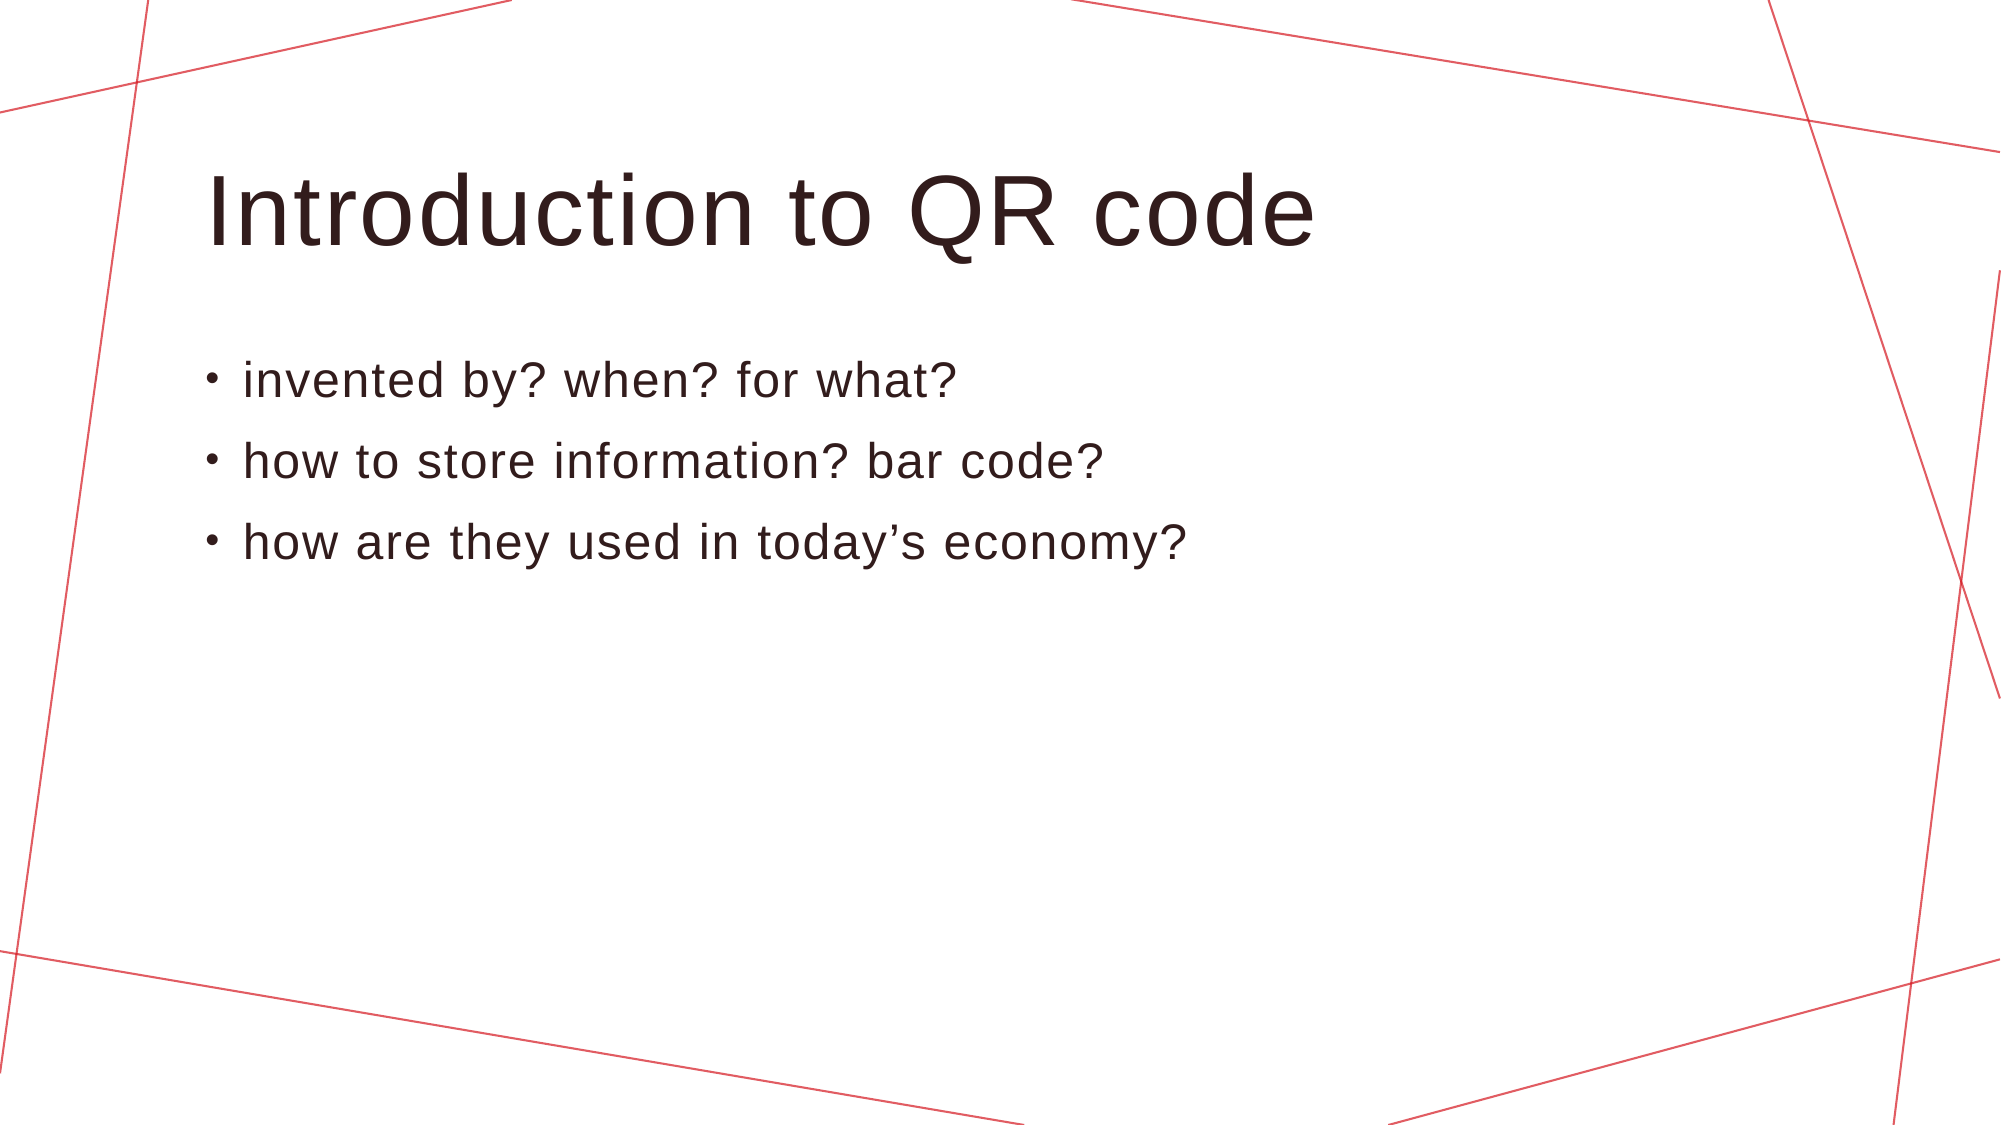

# Introduction to QR code
invented by? when? for what?
how to store information? bar code?
how are they used in today’s economy?